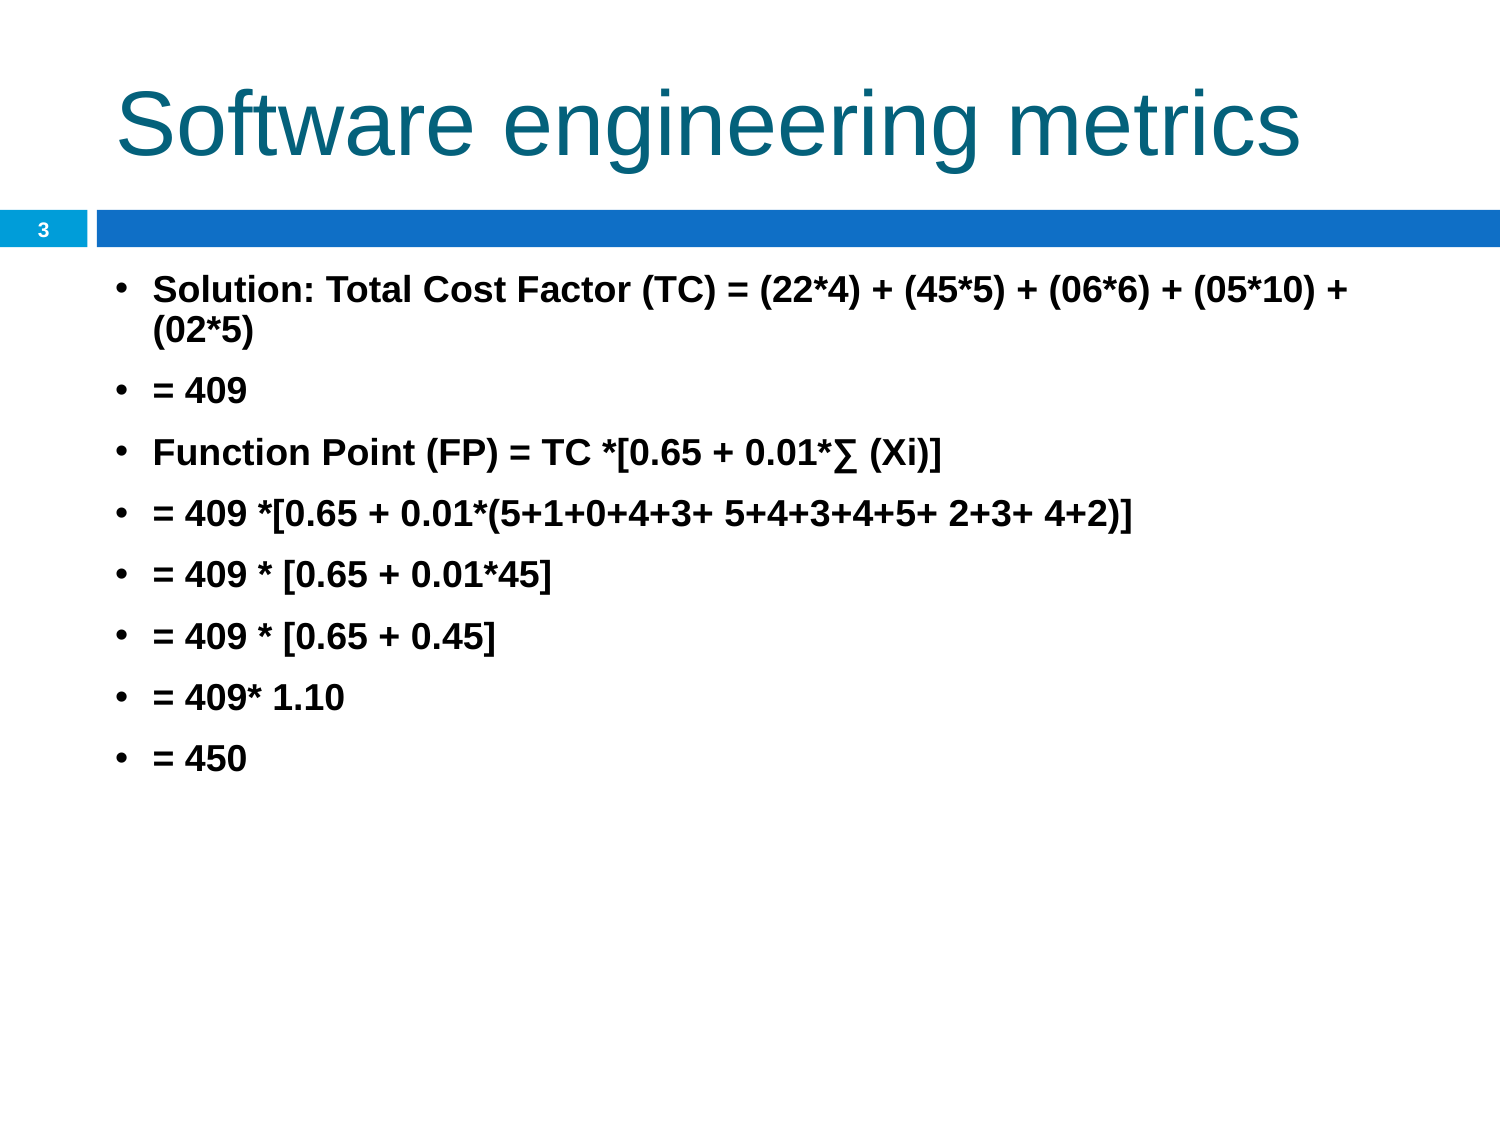

Software engineering metrics
3
Solution: Total Cost Factor (TC) = (22*4) + (45*5) + (06*6) + (05*10) + (02*5)
= 409
Function Point (FP) = TC *[0.65 + 0.01*∑ (Xi)]
= 409 *[0.65 + 0.01*(5+1+0+4+3+ 5+4+3+4+5+ 2+3+ 4+2)]
= 409 * [0.65 + 0.01*45]
= 409 * [0.65 + 0.45]
= 409* 1.10
= 450